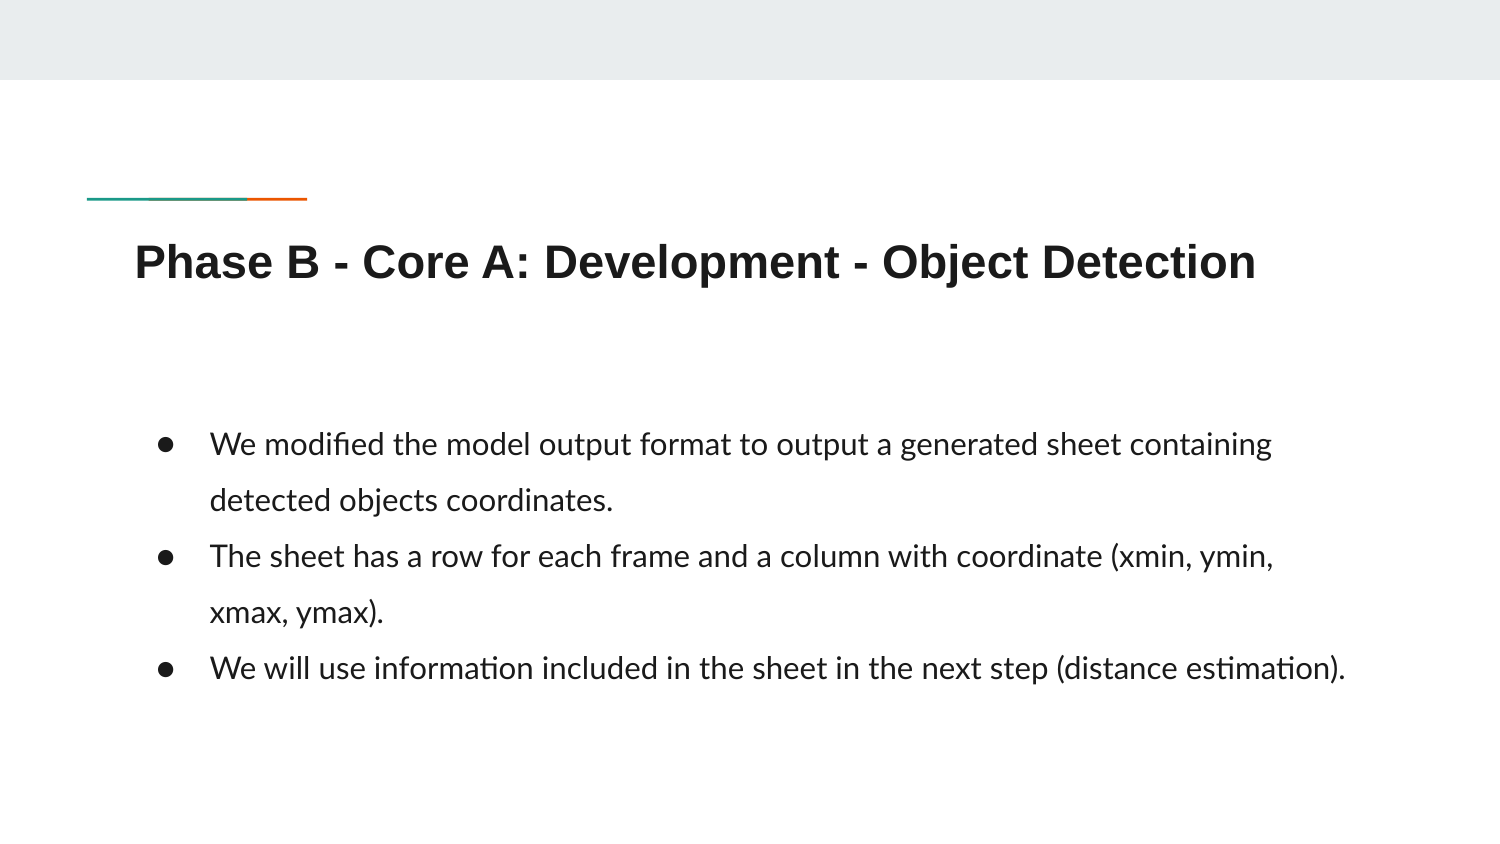

# Phase B - Core A: Development - Object Detection

We modified the model output format to output a generated sheet containing detected objects coordinates.
The sheet has a row for each frame and a column with coordinate (xmin, ymin,  xmax, ymax).
We will use information included in the sheet in the next step (distance estimation).